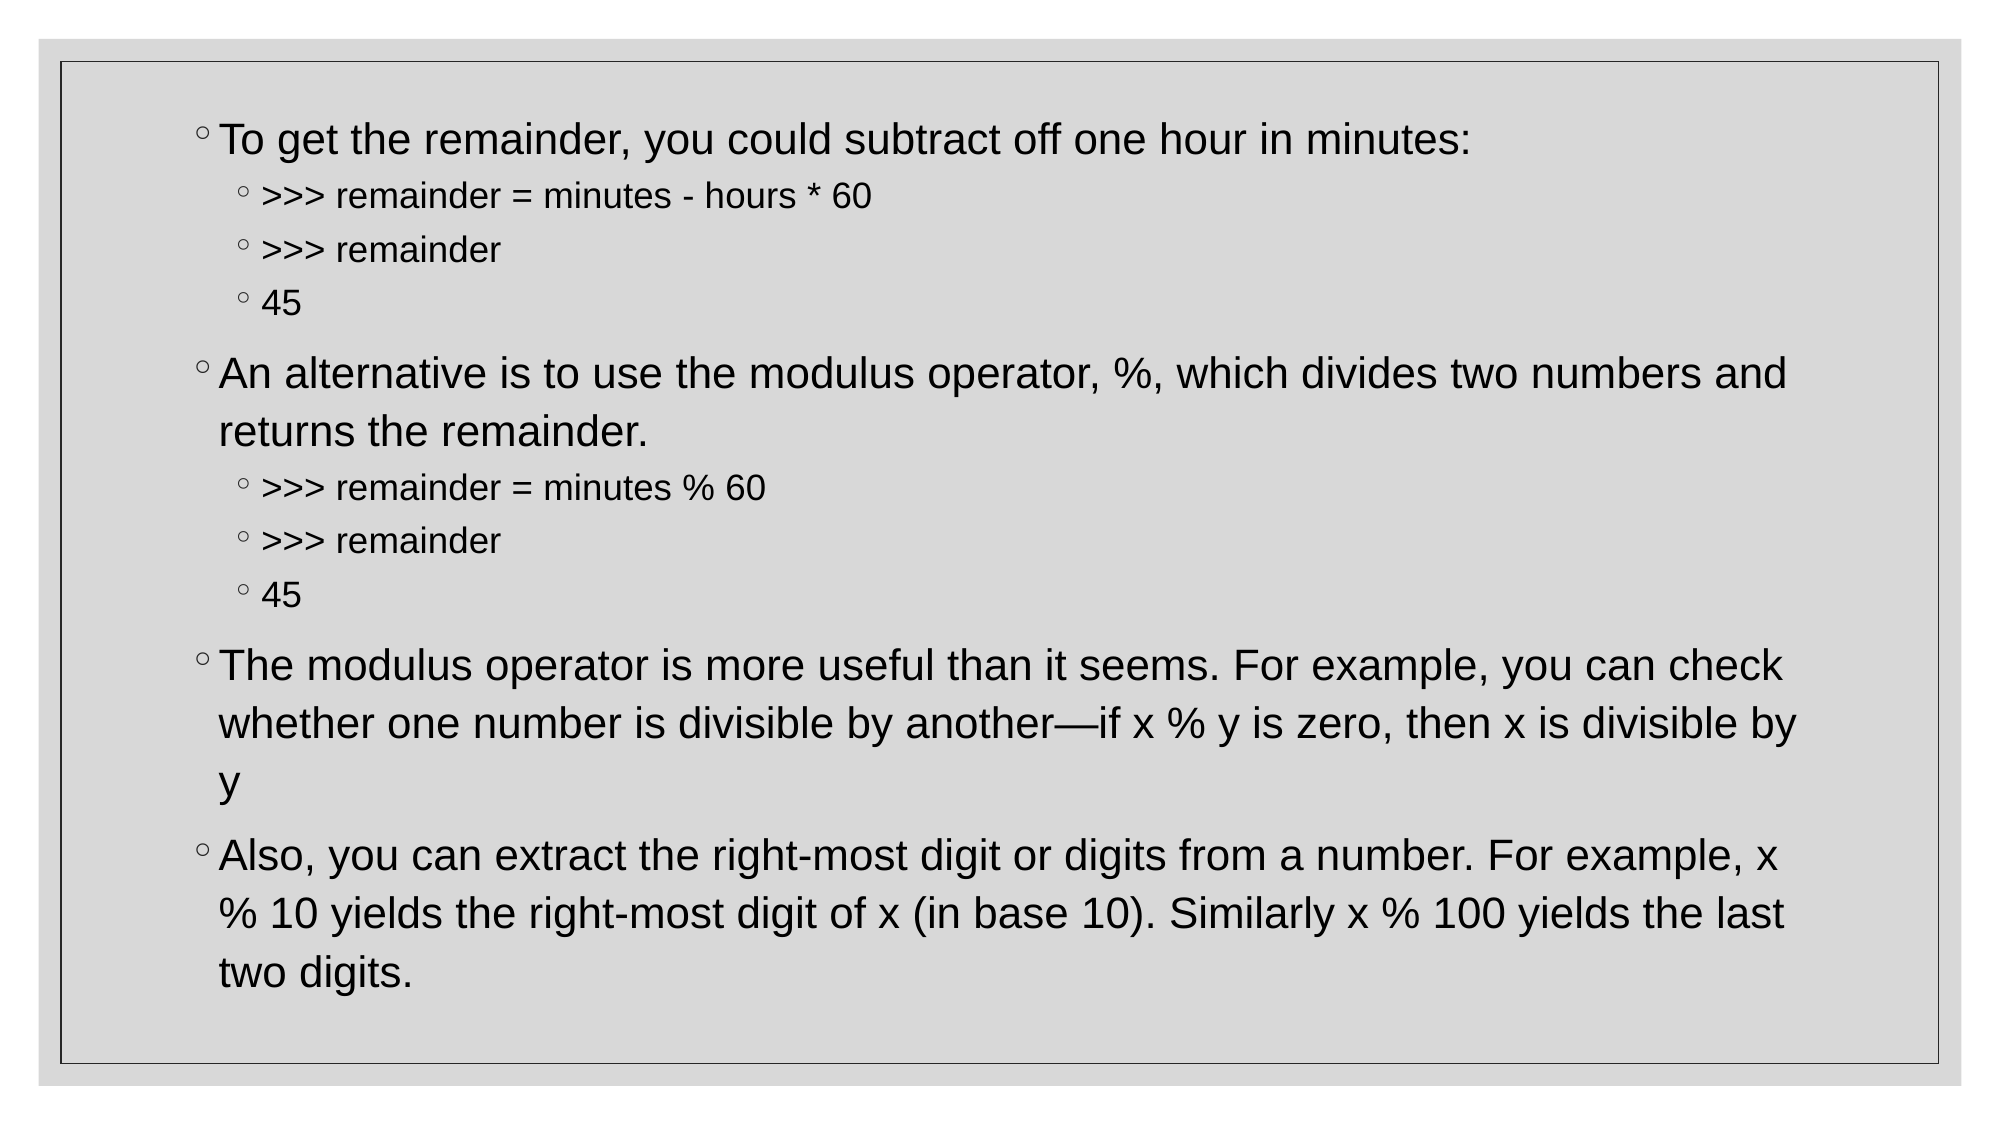

To get the remainder, you could subtract off one hour in minutes:
>>> remainder = minutes - hours * 60
>>> remainder
45
An alternative is to use the modulus operator, %, which divides two numbers and returns the remainder.
>>> remainder = minutes % 60
>>> remainder
45
The modulus operator is more useful than it seems. For example, you can check whether one number is divisible by another—if x % y is zero, then x is divisible by y
Also, you can extract the right-most digit or digits from a number. For example, x % 10 yields the right-most digit of x (in base 10). Similarly x % 100 yields the last two digits.